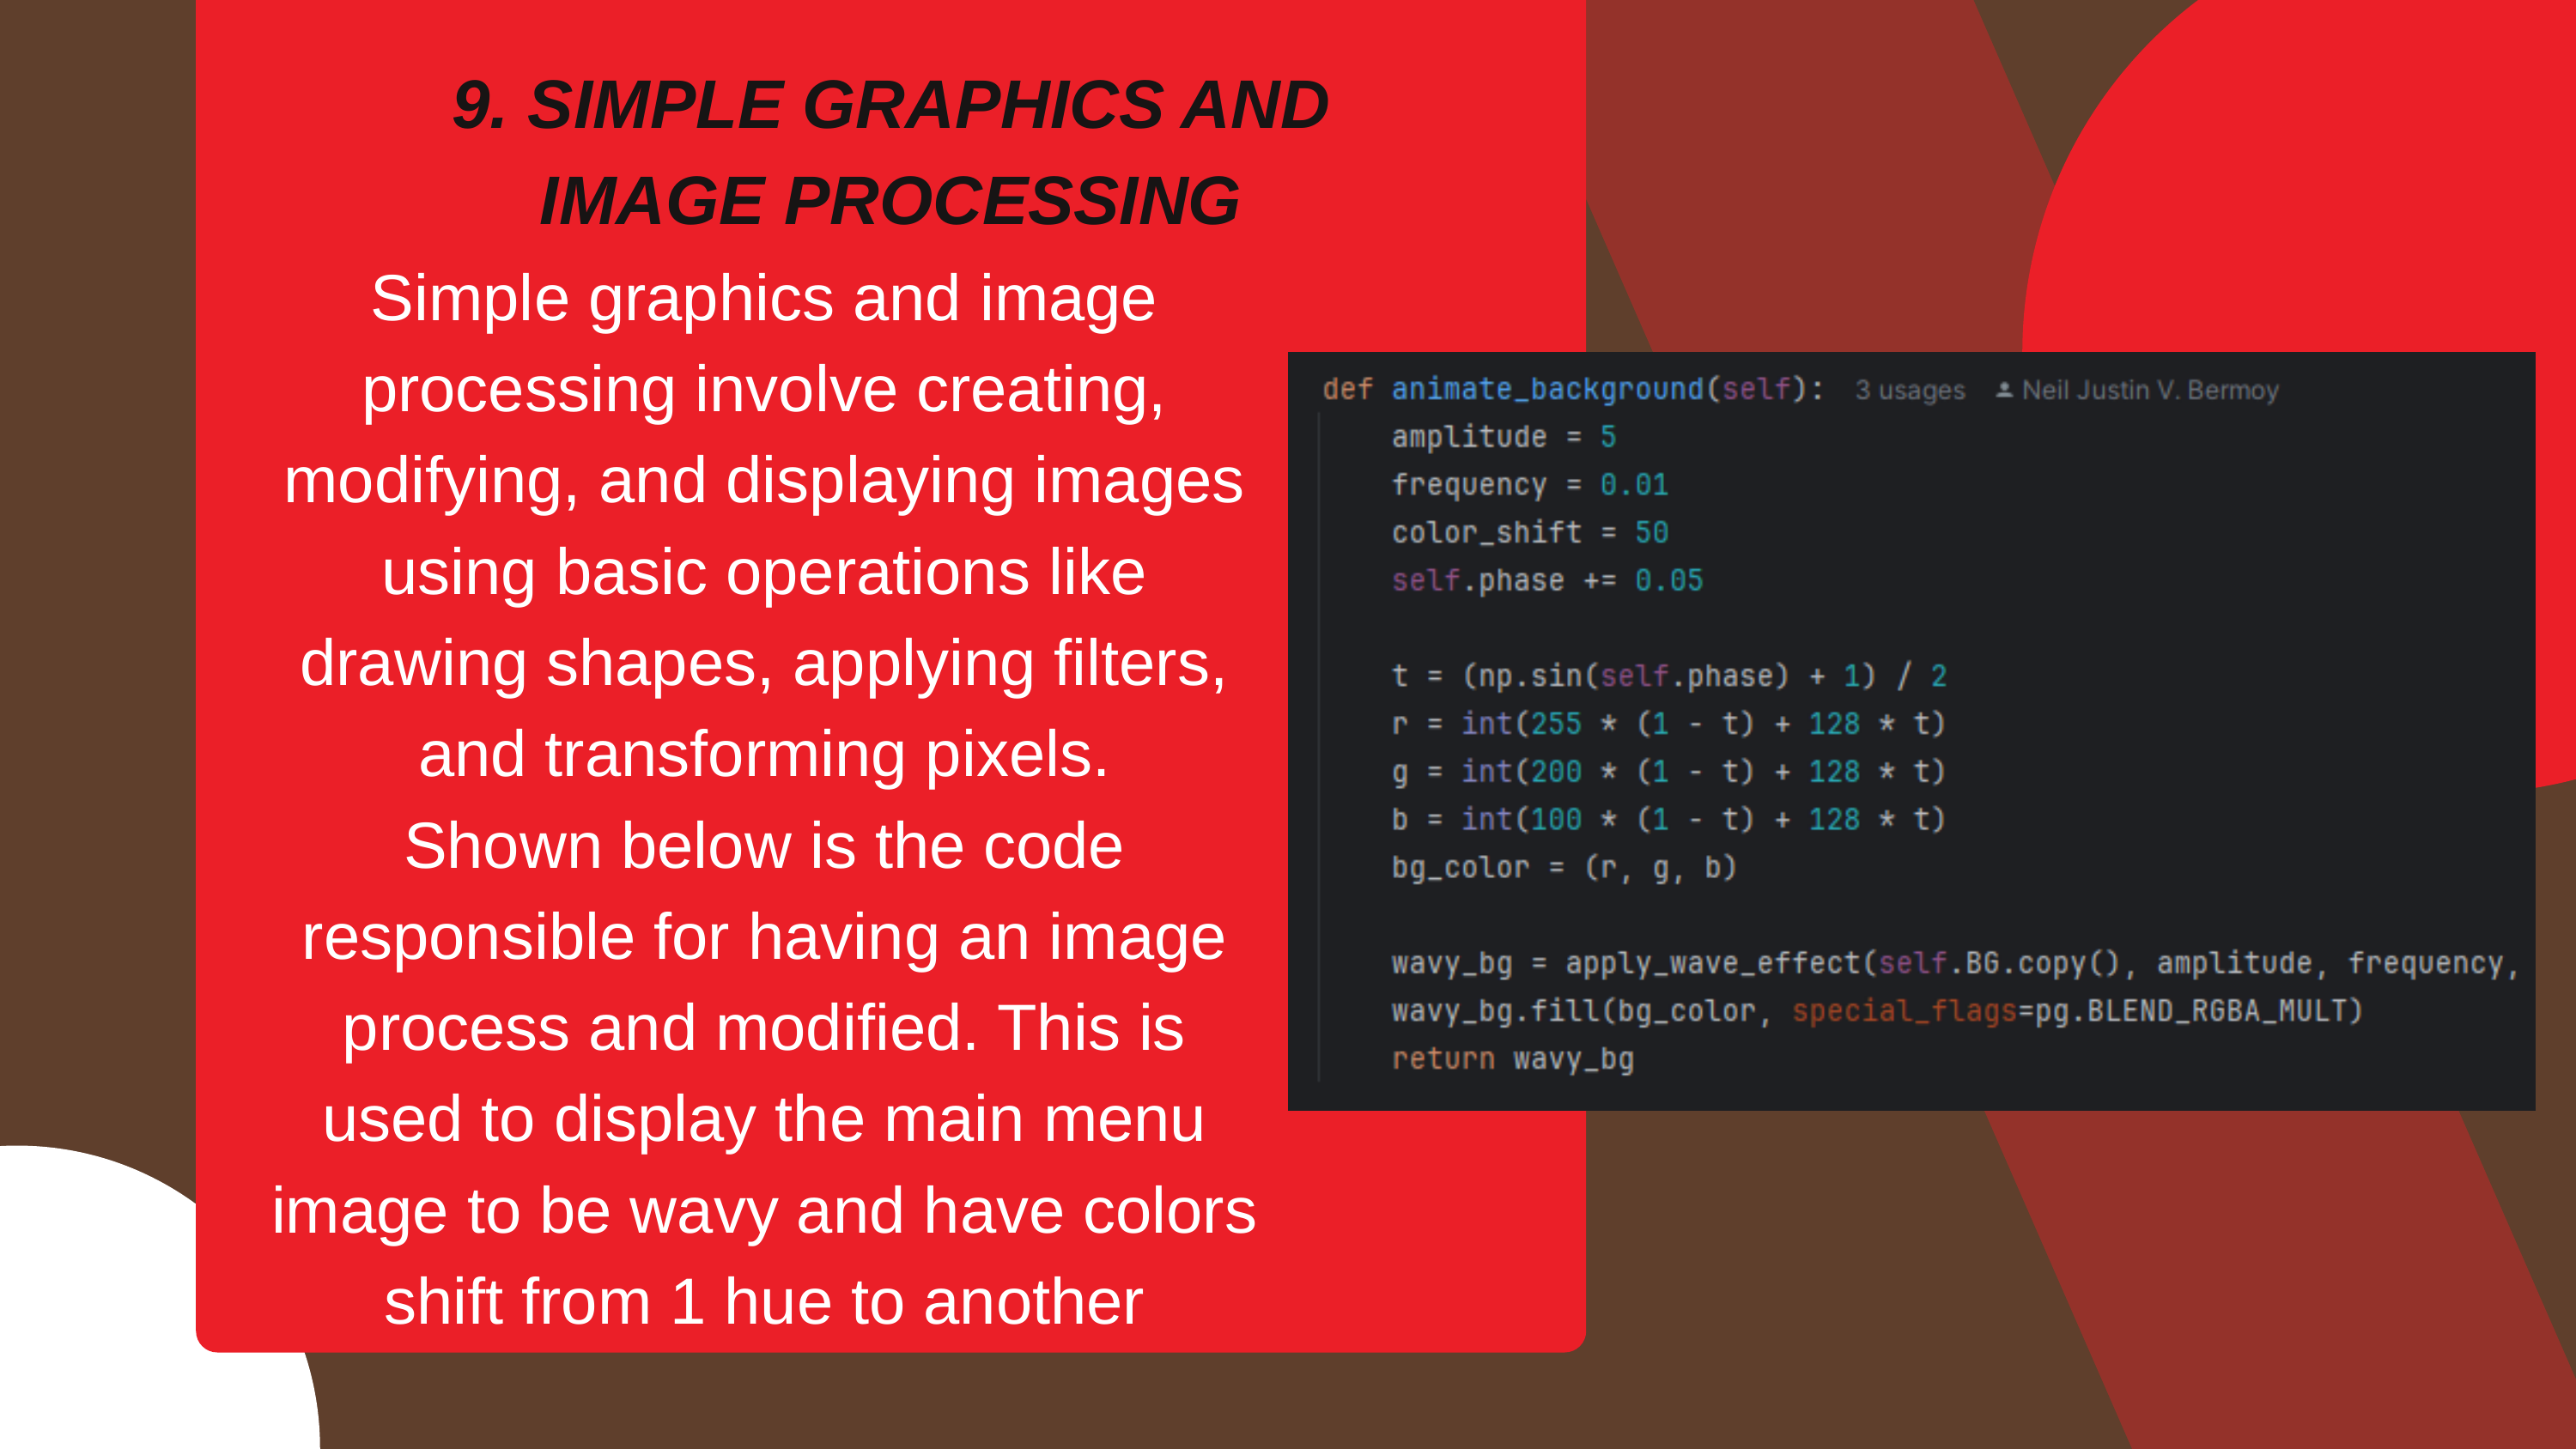

9. SIMPLE GRAPHICS AND IMAGE PROCESSING
Simple graphics and image processing involve creating, modifying, and displaying images using basic operations like drawing shapes, applying filters, and transforming pixels.
Shown below is the code responsible for having an image process and modified. This is used to display the main menu image to be wavy and have colors shift from 1 hue to another